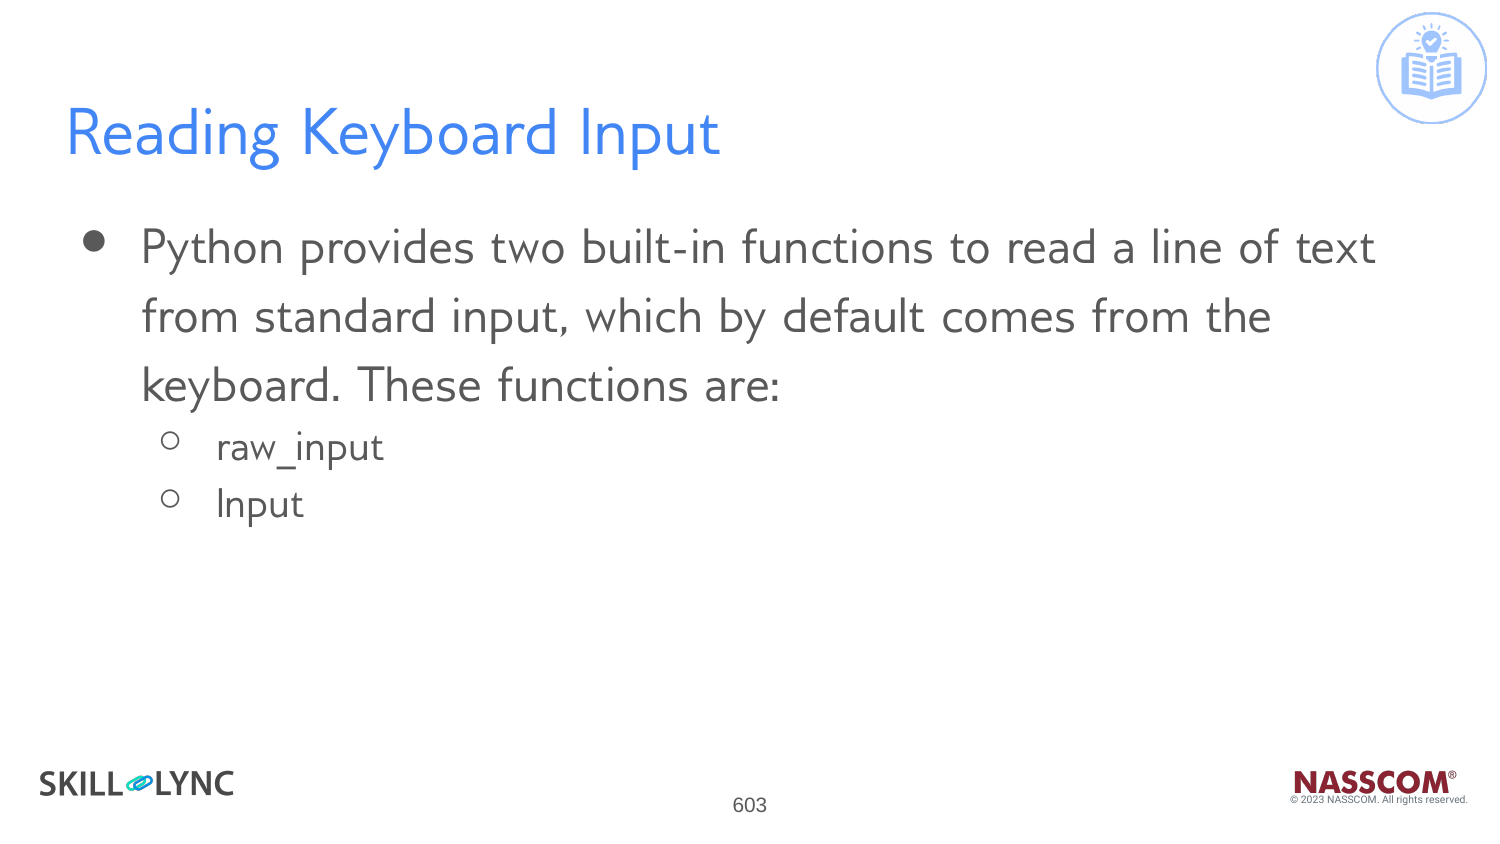

# Reading Keyboard Input
Python provides two built-in functions to read a line of text from standard input, which by default comes from the keyboard. These functions are:
raw_input
Input
603